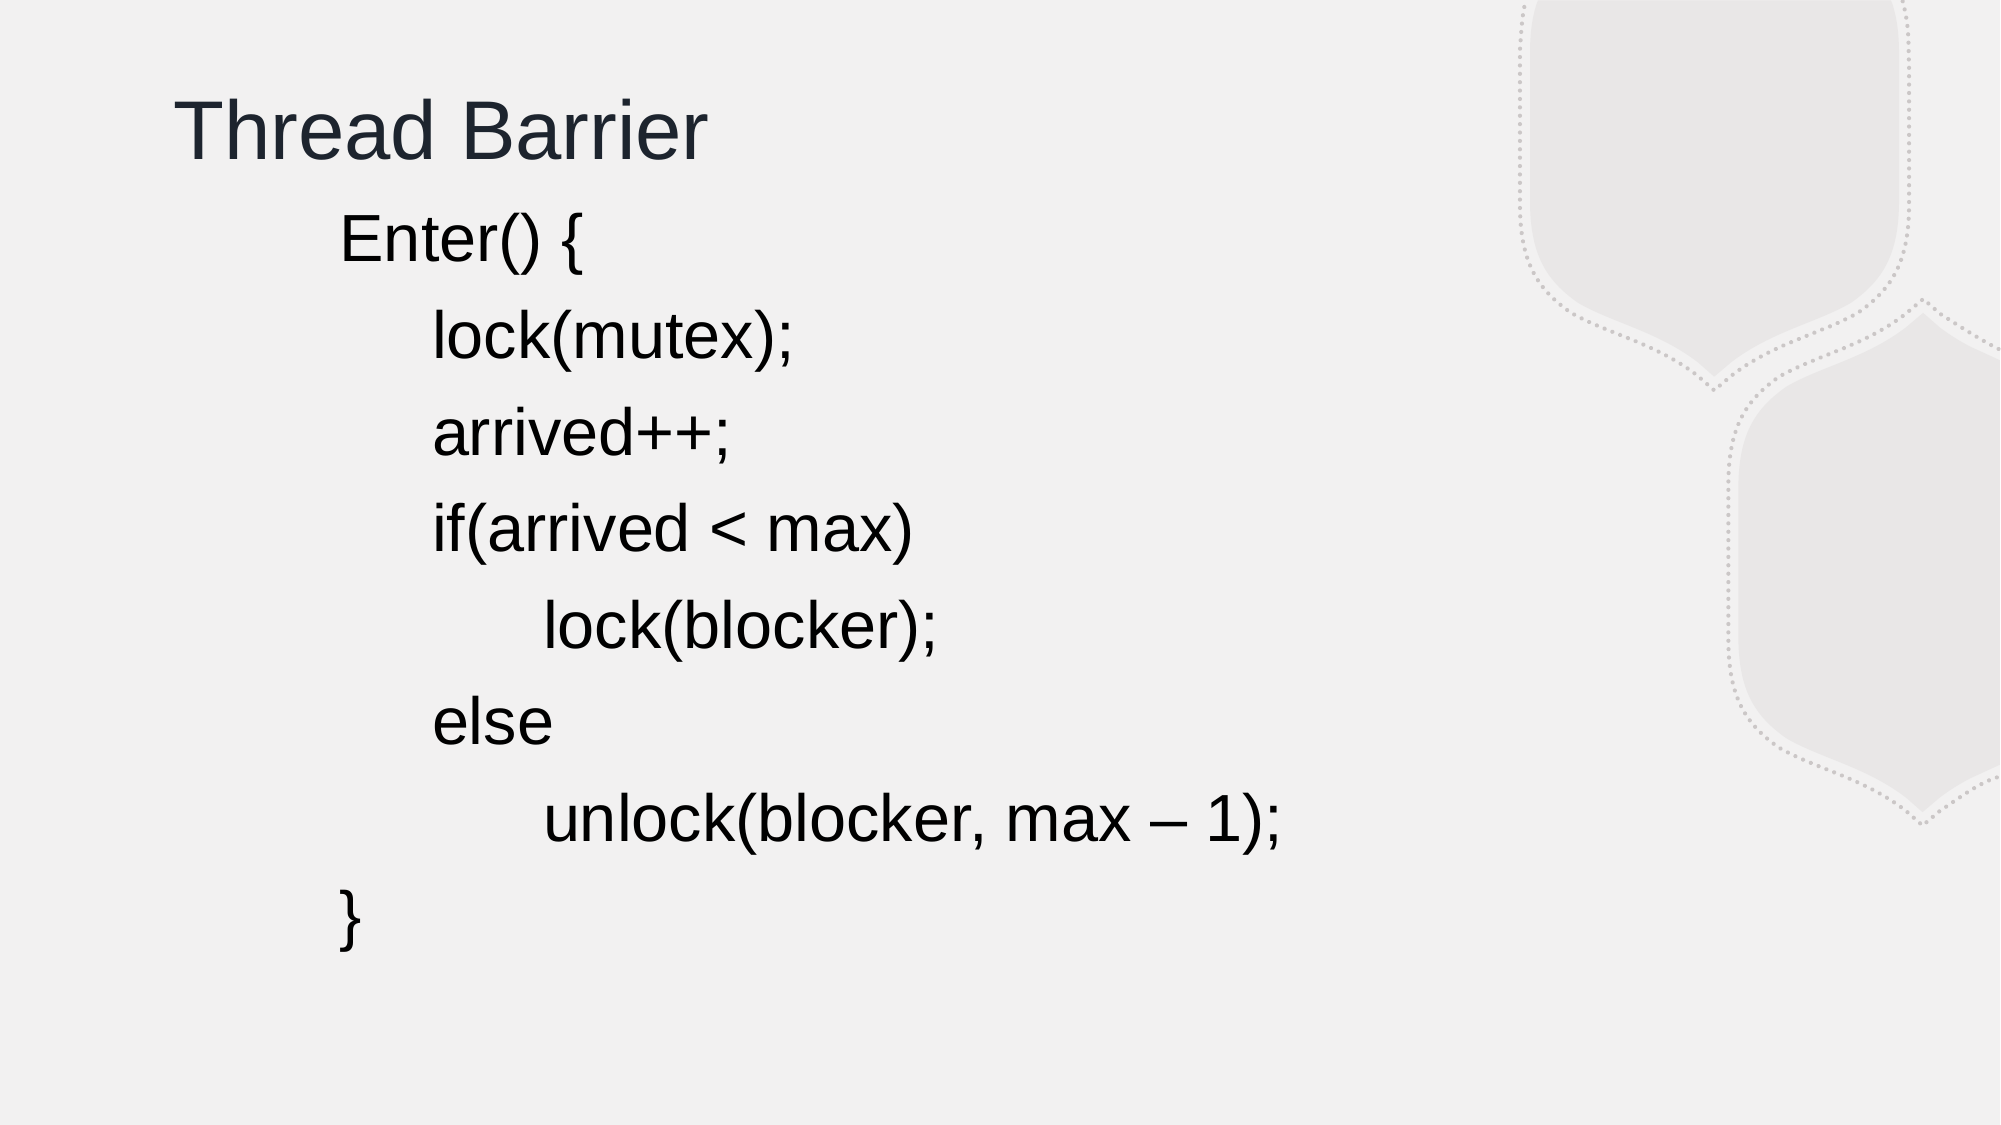

# Thread Barrier
Enter() {
     lock(mutex);
     arrived++;
     if(arrived < max)
           lock(blocker);
     else
           unlock(blocker, max – 1);
}